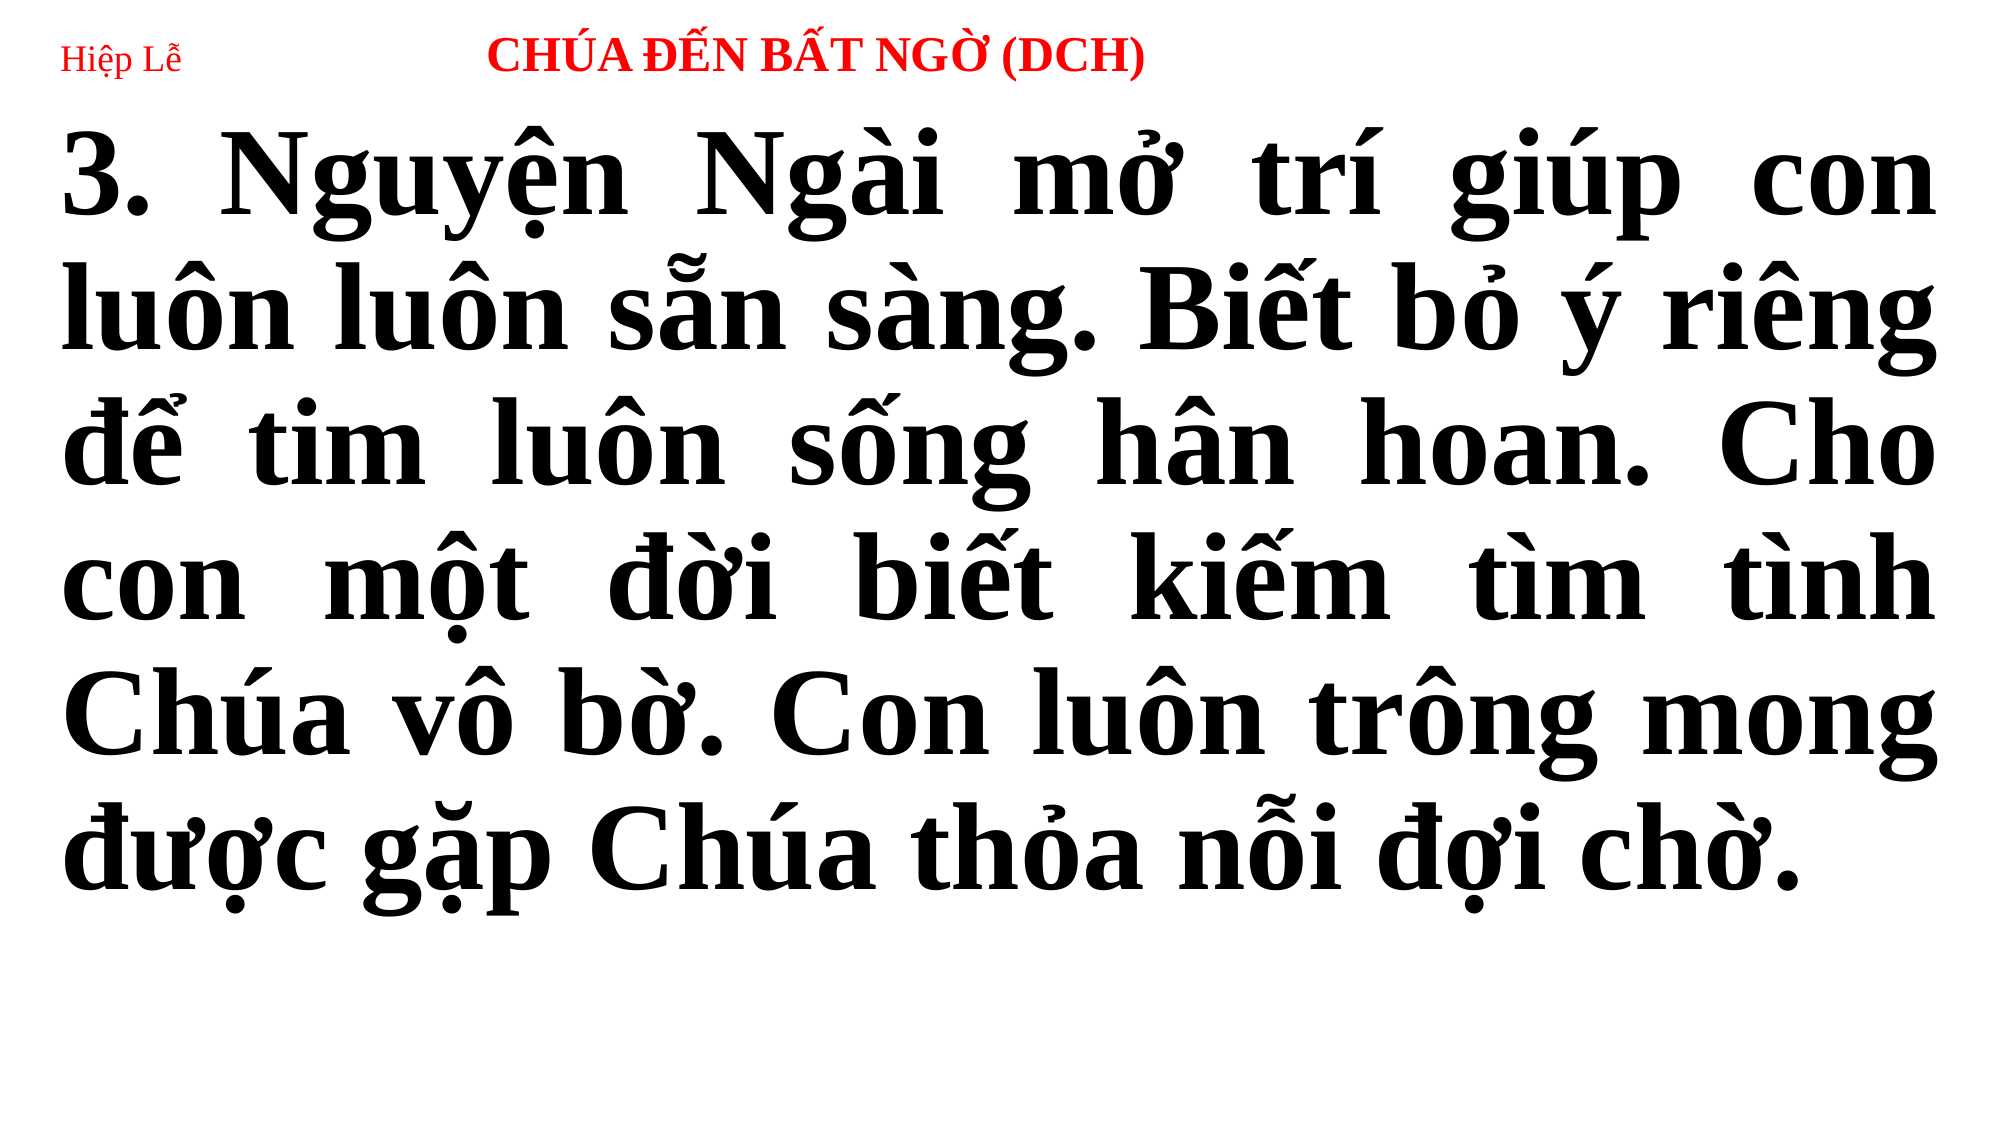

# Hiệp Lễ                                CHÚA ĐẾN BẤT NGỜ (DCH)
3. Nguyện Ngài mở trí giúp con luôn luôn sẵn sàng. Biết bỏ ý riêng để tim luôn sống hân hoan. Cho con một đời biết kiếm tìm tình Chúa vô bờ. Con luôn trông mong được gặp Chúa thỏa nỗi đợi chờ.